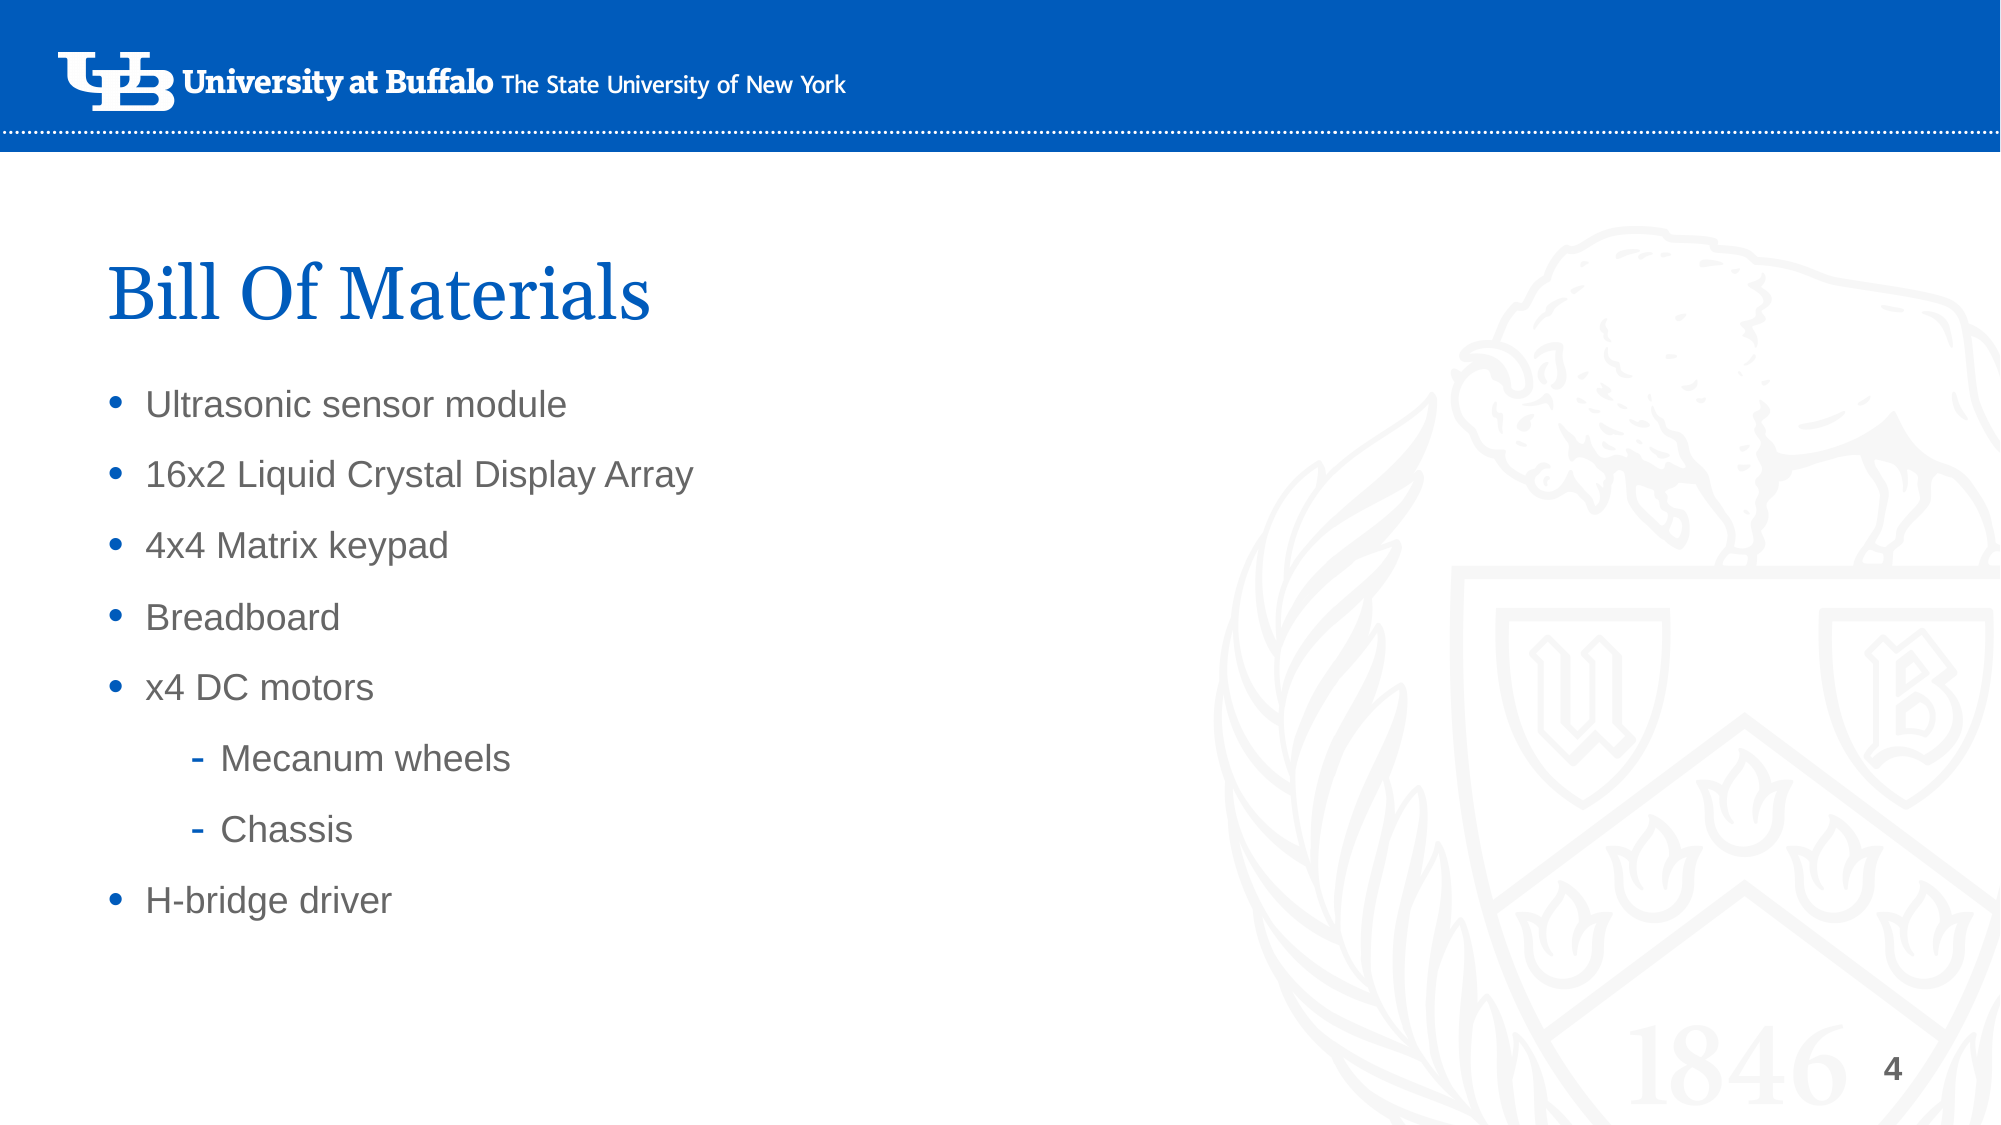

# Bill Of Materials
Ultrasonic sensor module
16x2 Liquid Crystal Display Array
4x4 Matrix keypad
Breadboard
x4 DC motors
Mecanum wheels
Chassis
H-bridge driver

4